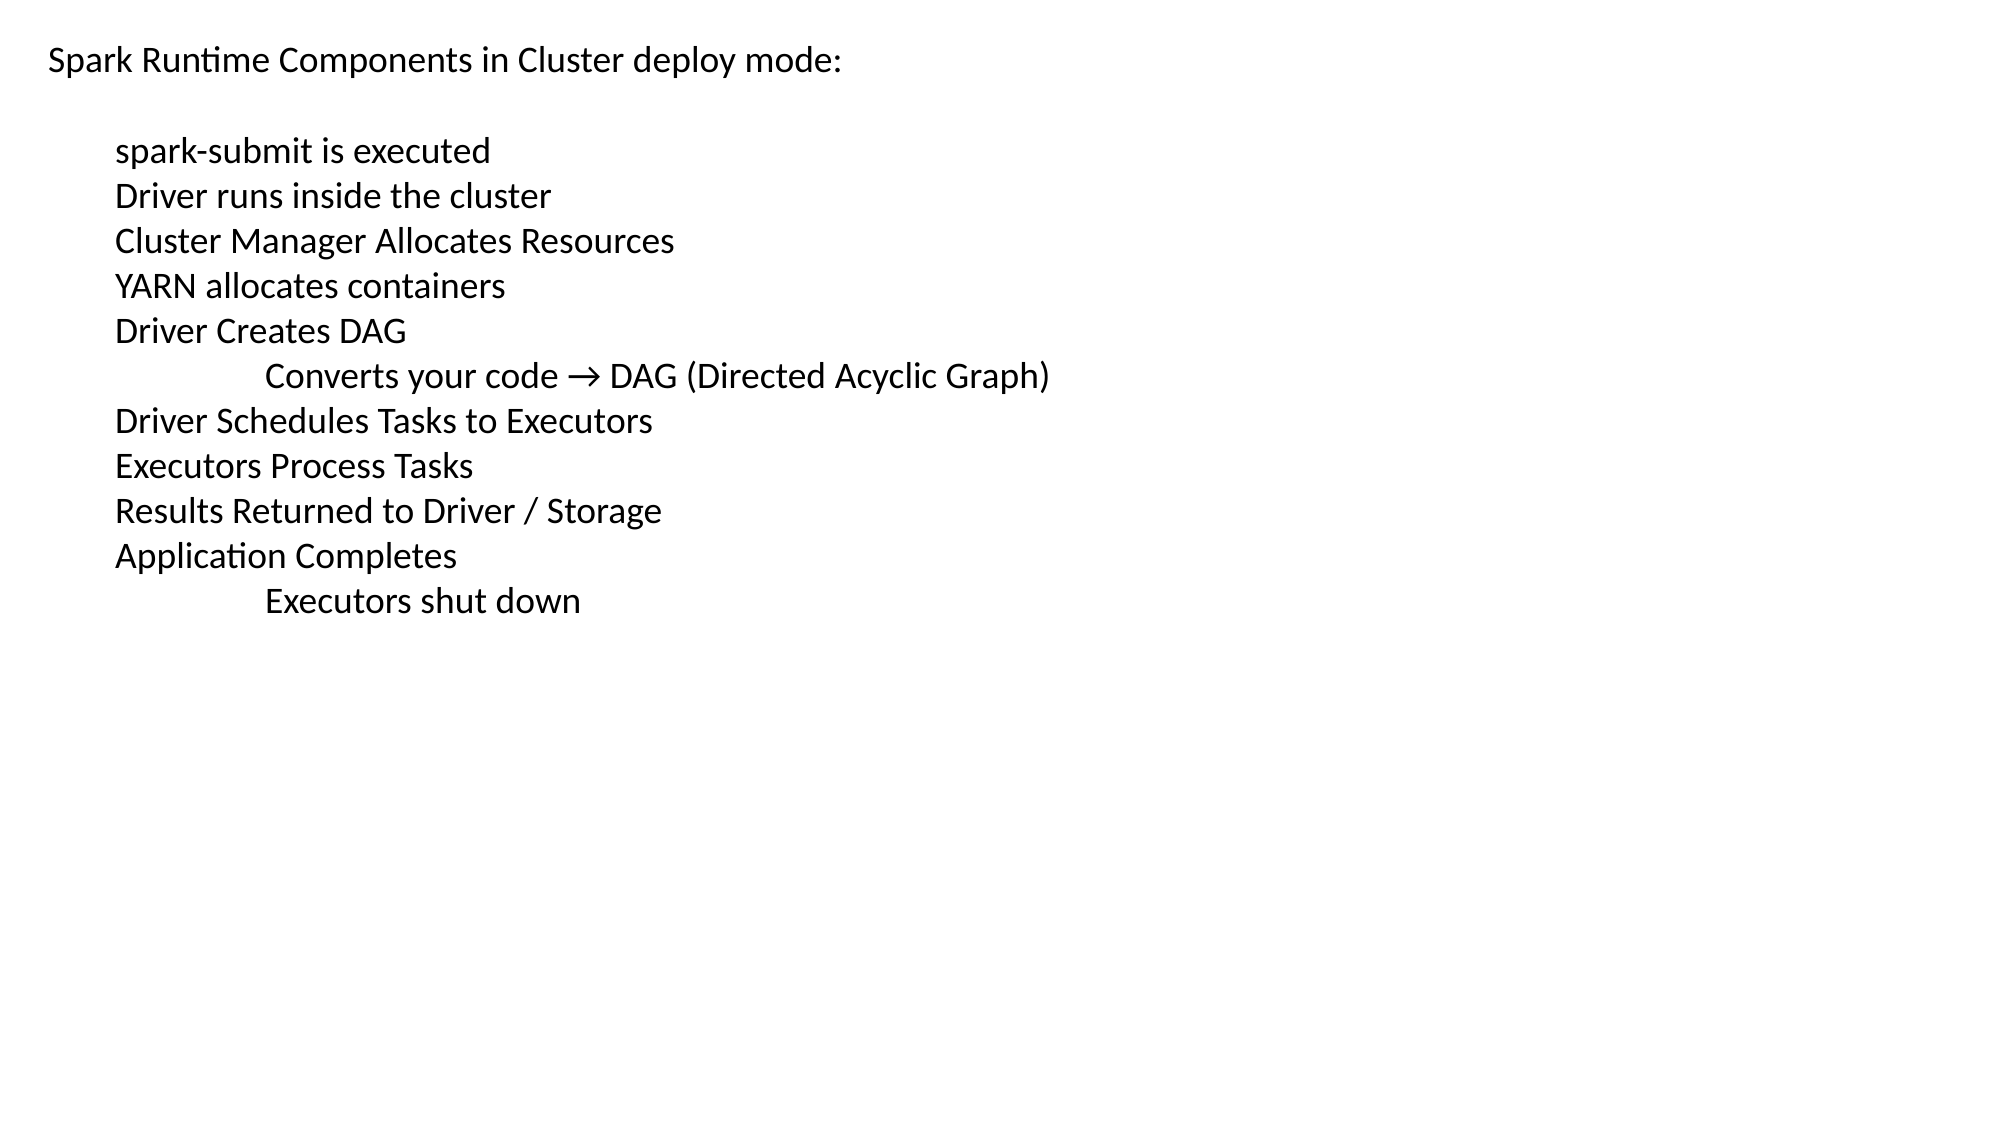

Spark Runtime Components in Cluster deploy mode:
spark-submit is executed
Driver runs inside the cluster
Cluster Manager Allocates Resources
YARN allocates containers
Driver Creates DAG
	Converts your code → DAG (Directed Acyclic Graph)
Driver Schedules Tasks to Executors
Executors Process Tasks
Results Returned to Driver / Storage
Application Completes
	Executors shut down